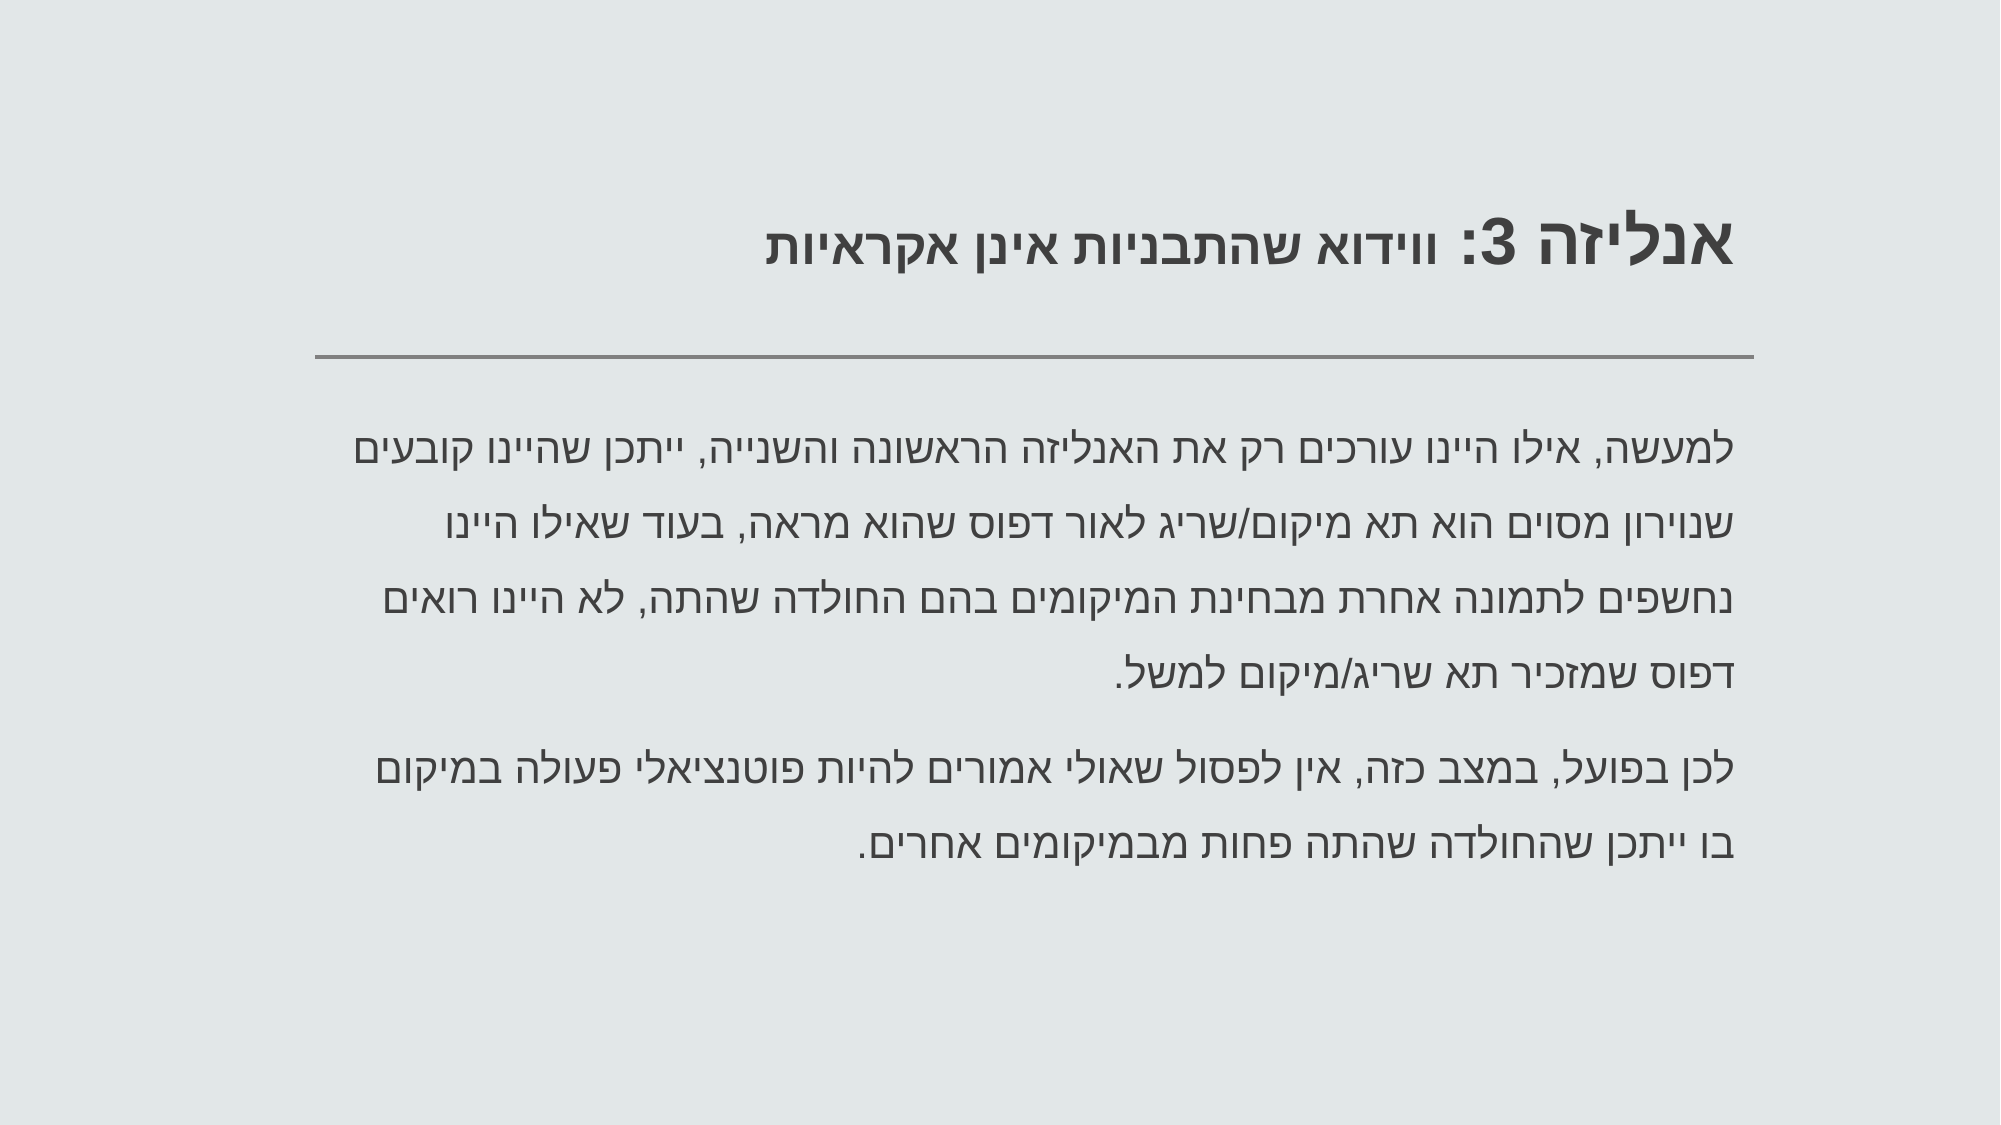

# אנליזה 3: ווידוא שהתבניות אינן אקראיות
למעשה, אילו היינו עורכים רק את האנליזה הראשונה והשנייה, ייתכן שהיינו קובעים שנוירון מסוים הוא תא מיקום/שריג לאור דפוס שהוא מראה, בעוד שאילו היינו נחשפים לתמונה אחרת מבחינת המיקומים בהם החולדה שהתה, לא היינו רואים דפוס שמזכיר תא שריג/מיקום למשל.
לכן בפועל, במצב כזה, אין לפסול שאולי אמורים להיות פוטנציאלי פעולה במיקום בו ייתכן שהחולדה שהתה פחות מבמיקומים אחרים.